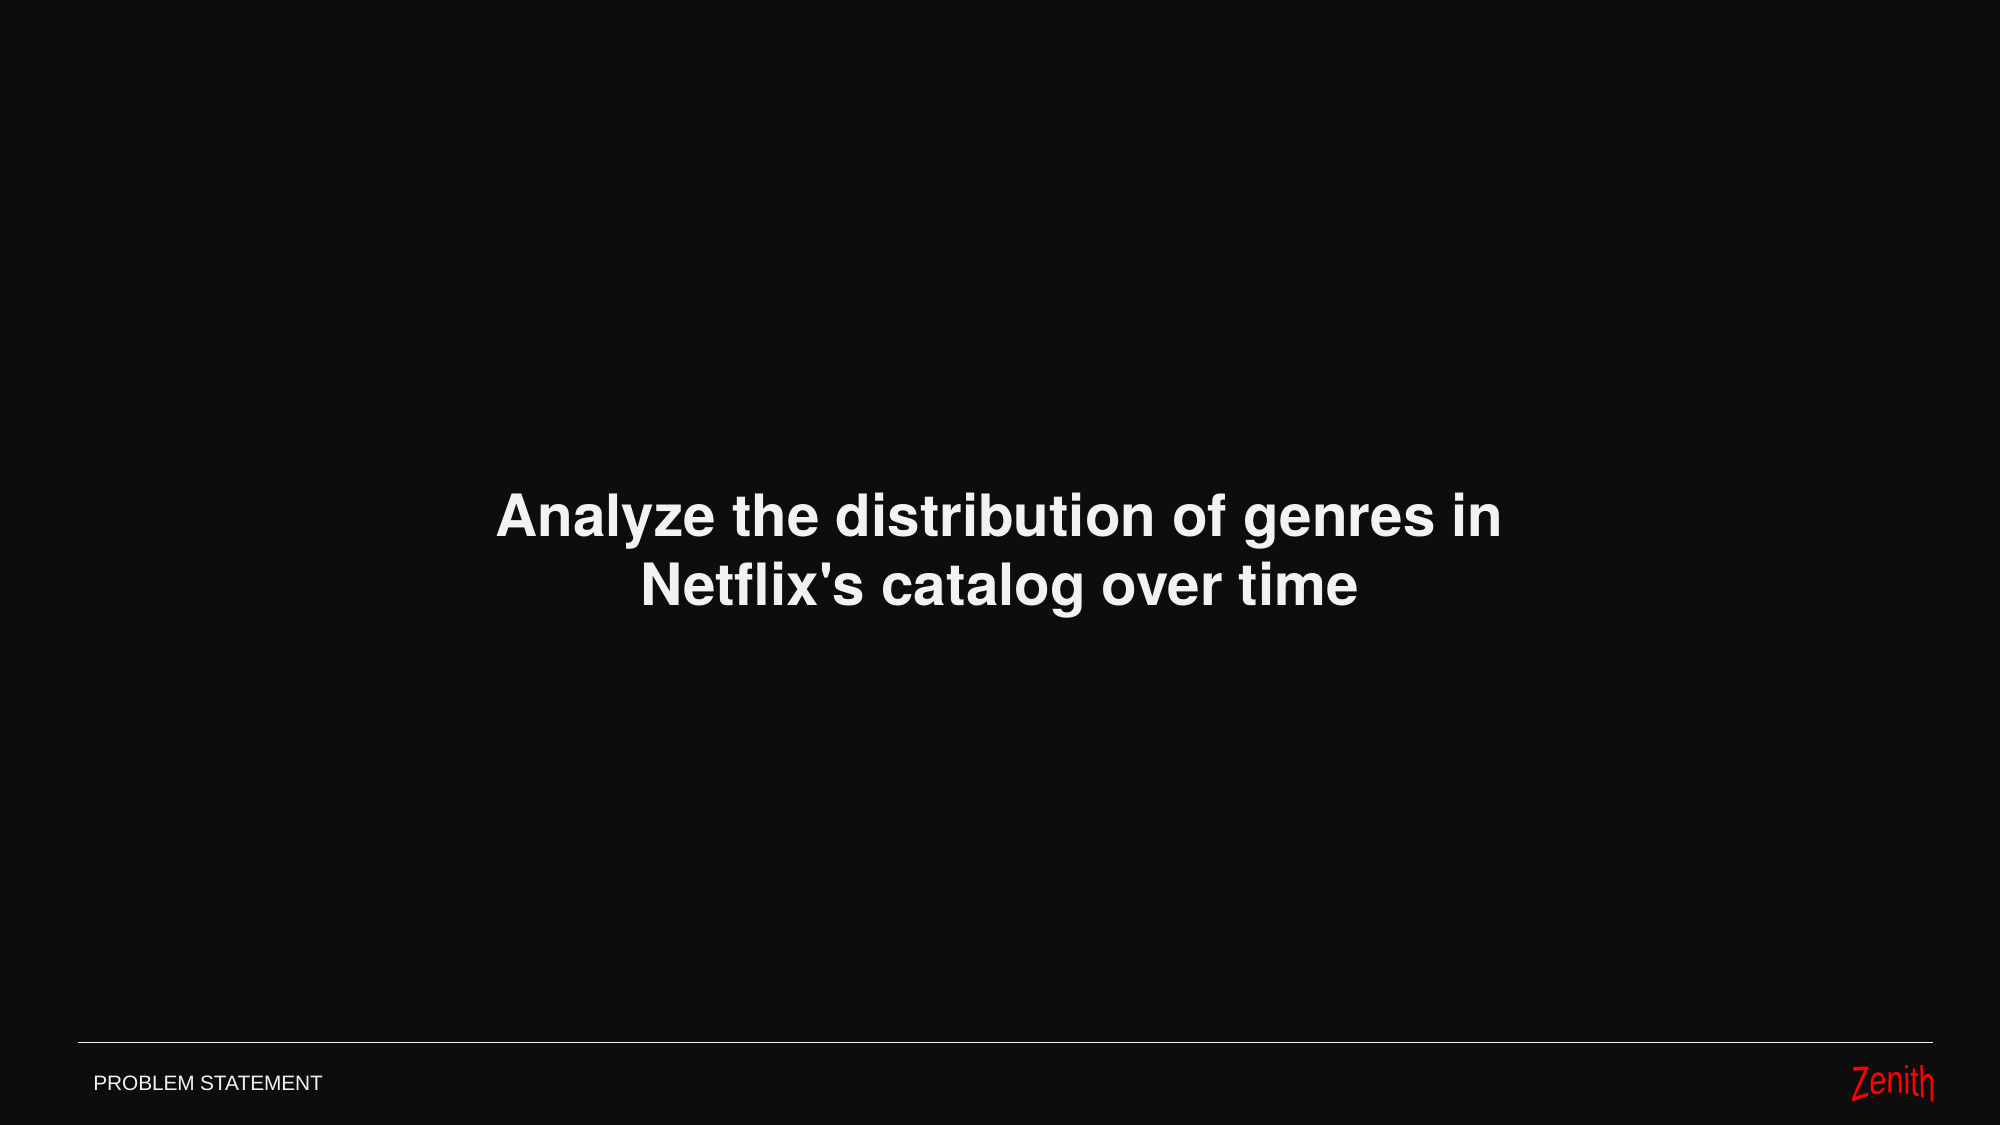

Analyze the distribution of genres in Netflix's catalog over time
PROBLEM STATEMENT